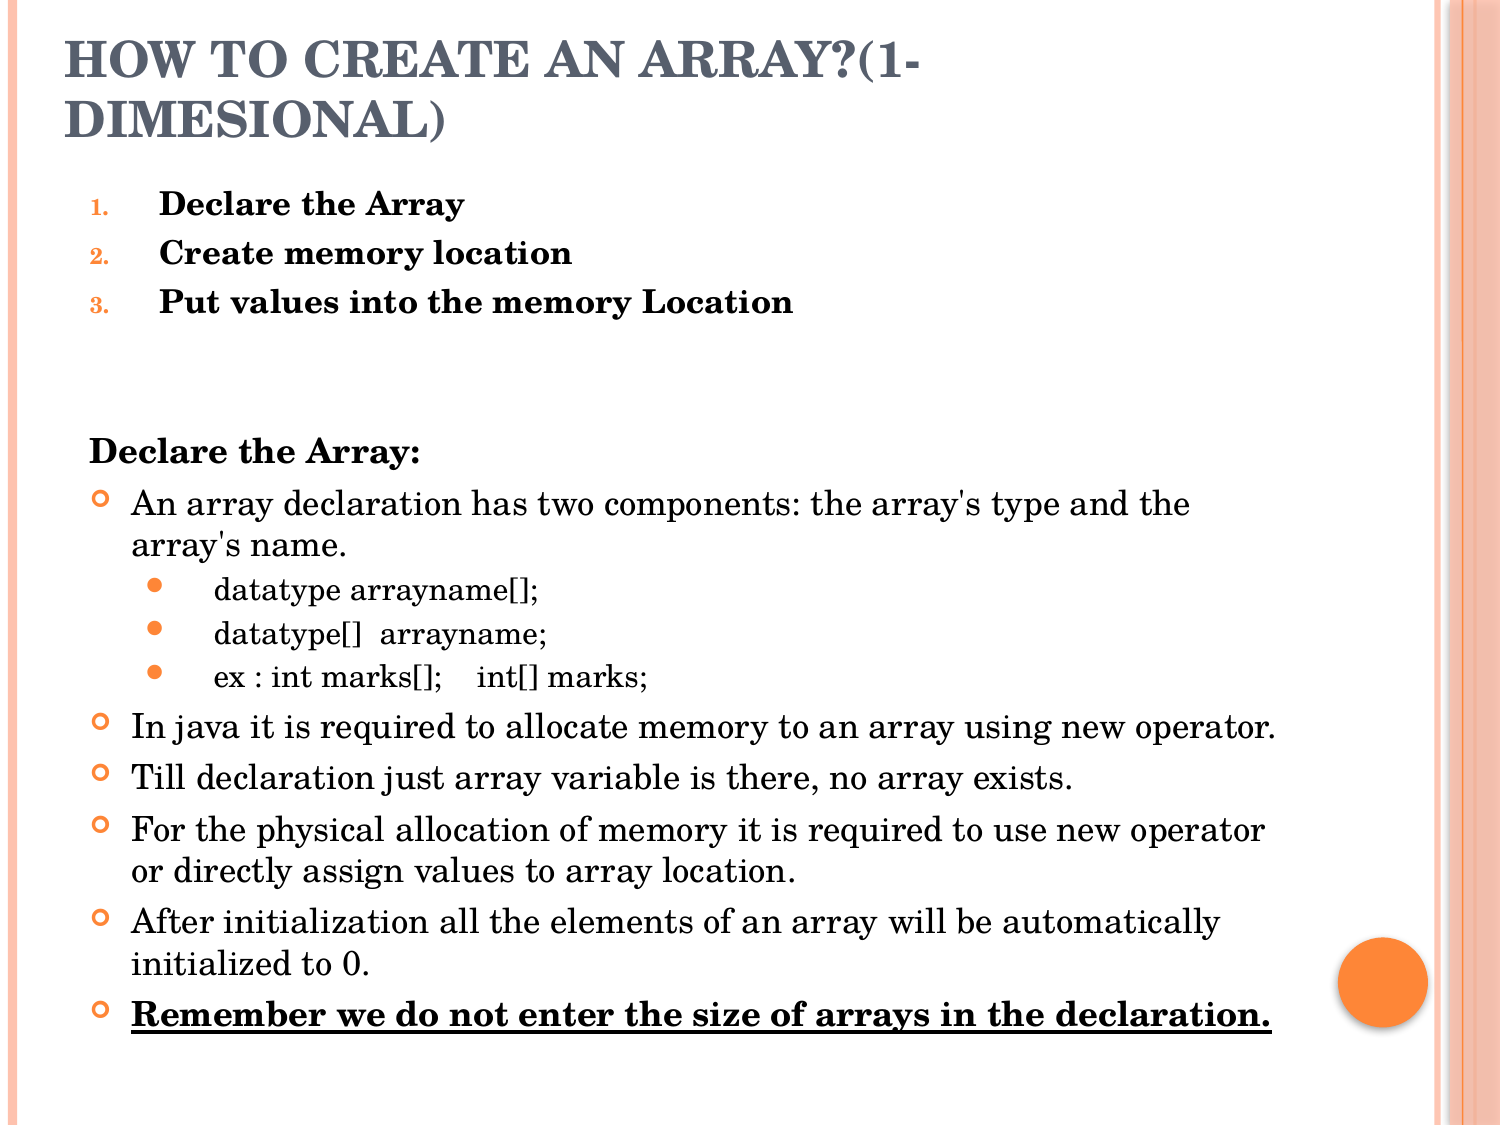

# How to create an array?(1-Dimesional)
Declare the Array
Create memory location
Put values into the memory Location

Declare the Array:
An array declaration has two components: the array's type and the array's name.
   datatype arrayname[];
   datatype[]  arrayname;
   ex : int marks[];    int[] marks;
In java it is required to allocate memory to an array using new operator.
Till declaration just array variable is there, no array exists.
For the physical allocation of memory it is required to use new operator or directly assign values to array location.
After initialization all the elements of an array will be automatically initialized to 0.
Remember we do not enter the size of arrays in the declaration.